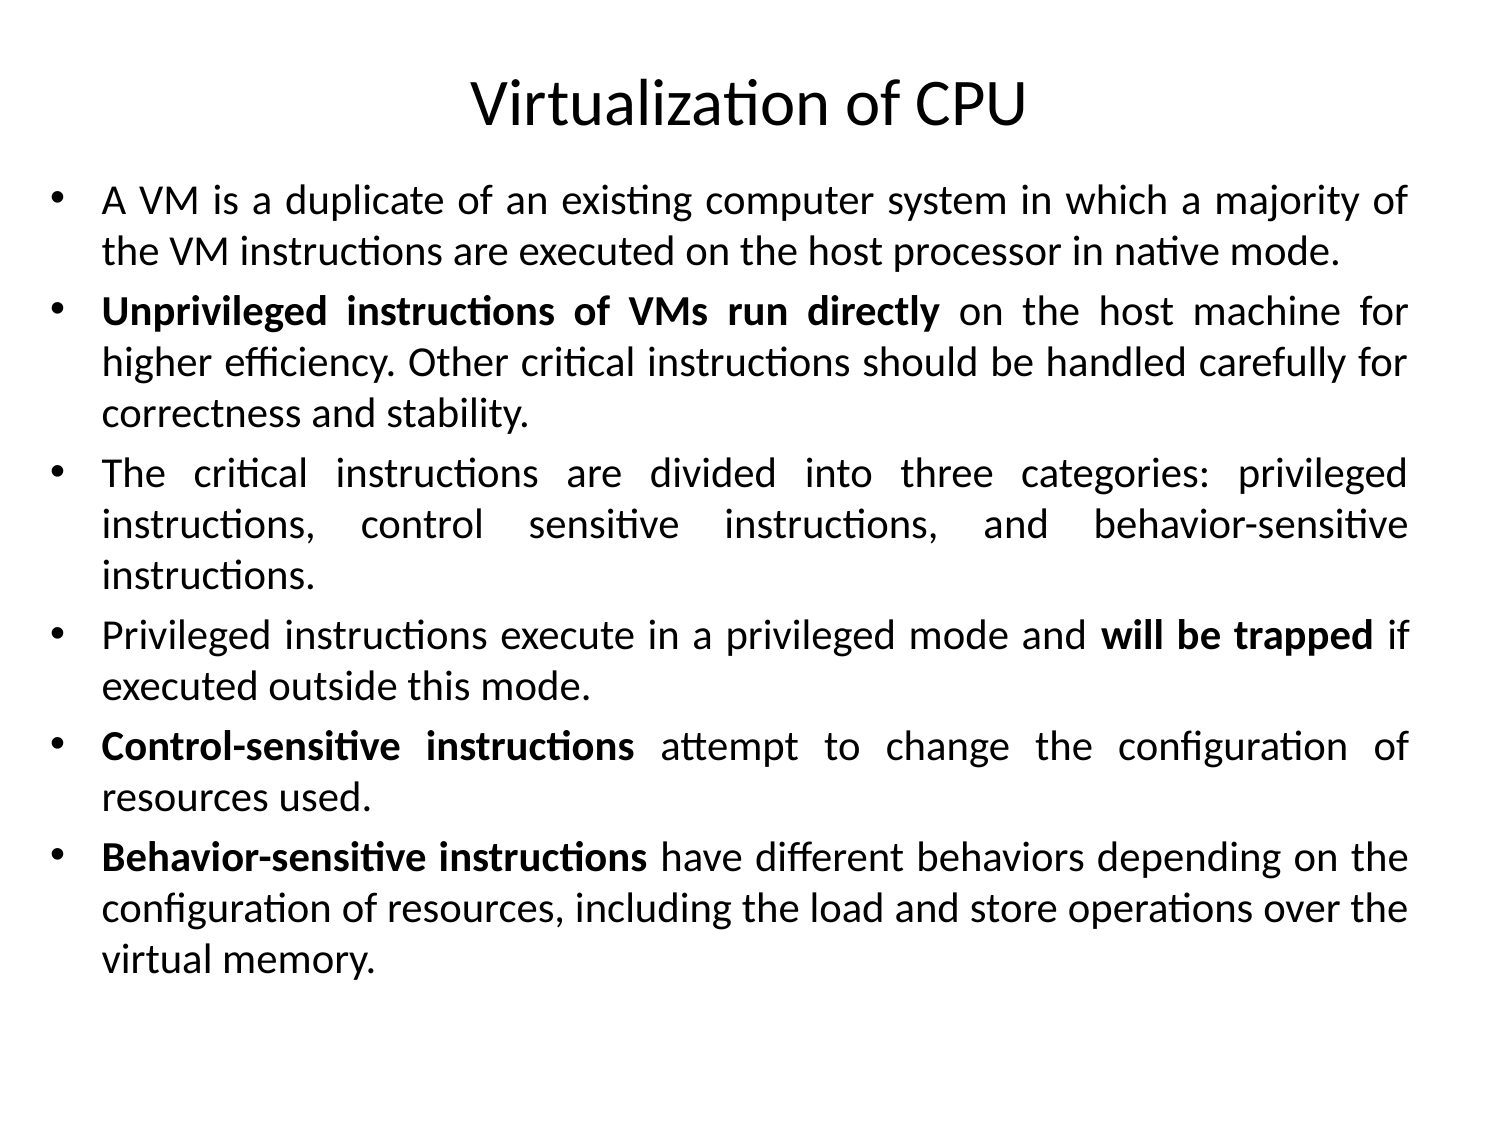

# Virtualization of CPU
A VM is a duplicate of an existing computer system in which a majority of the VM instructions are executed on the host processor in native mode.
Unprivileged instructions of VMs run directly on the host machine for higher efficiency. Other critical instructions should be handled carefully for correctness and stability.
The critical instructions are divided into three categories: privileged instructions, control sensitive instructions, and behavior-sensitive instructions.
Privileged instructions execute in a privileged mode and will be trapped if executed outside this mode.
Control-sensitive instructions attempt to change the configuration of resources used.
Behavior-sensitive instructions have different behaviors depending on the configuration of resources, including the load and store operations over the virtual memory.